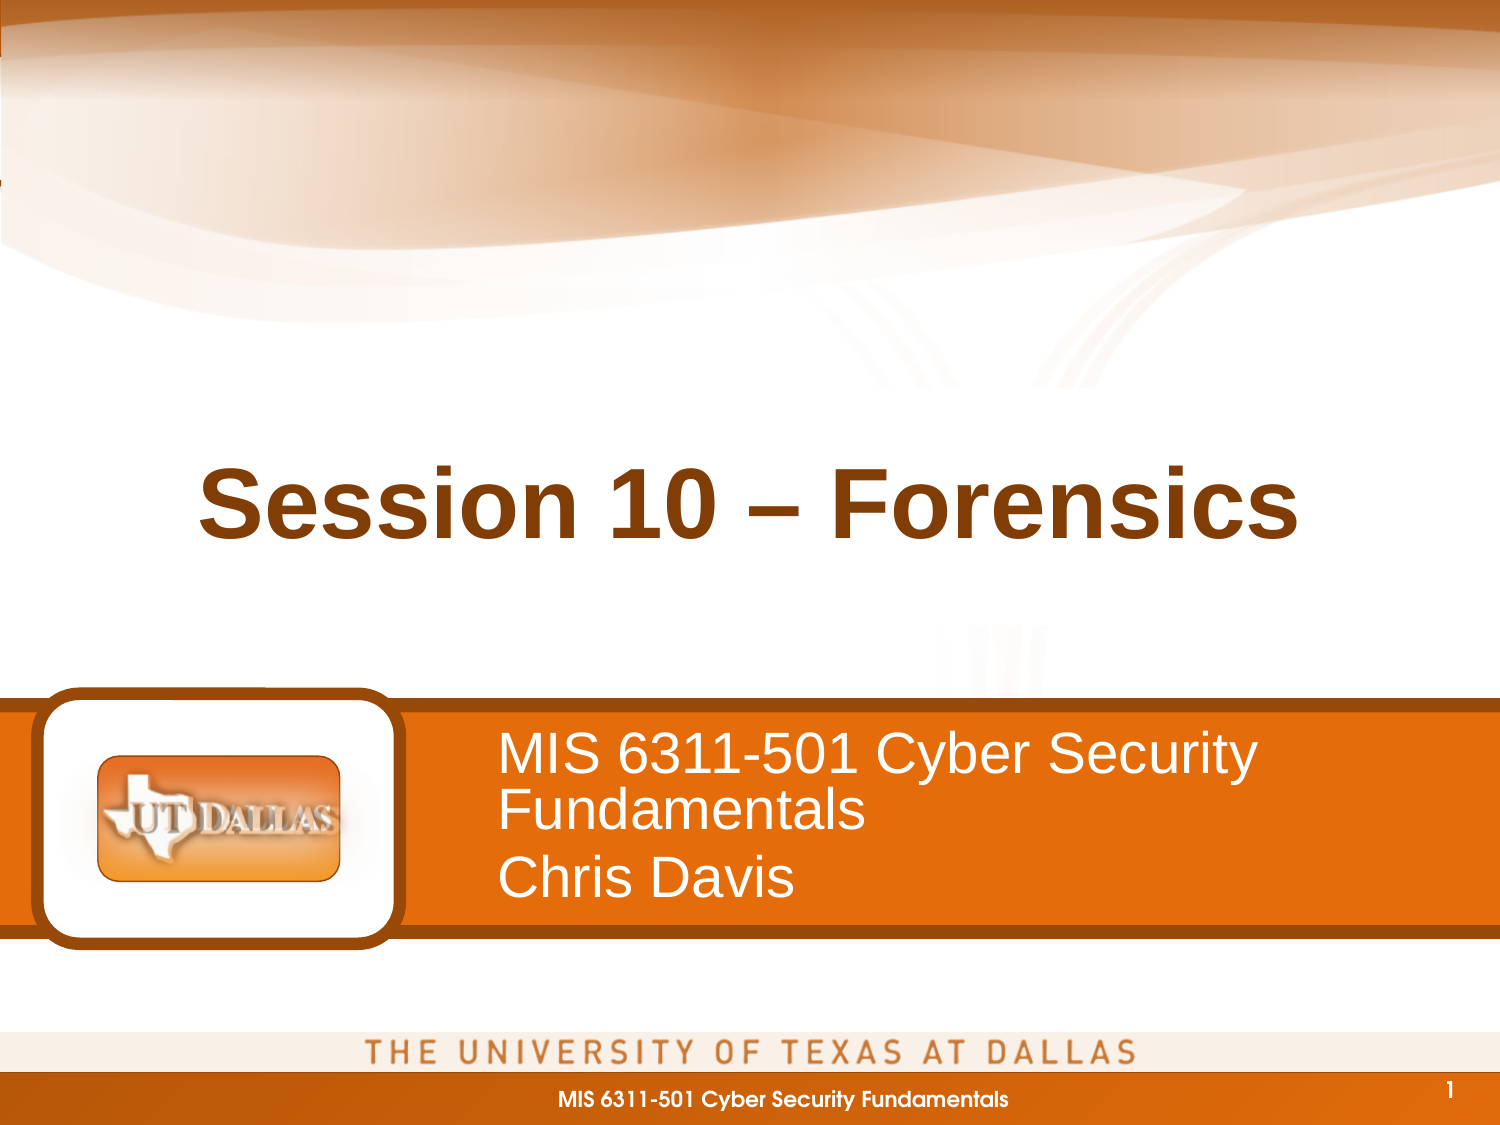

# Session 10 – Forensics
MIS 6311-501 Cyber Security Fundamentals
Chris Davis
1